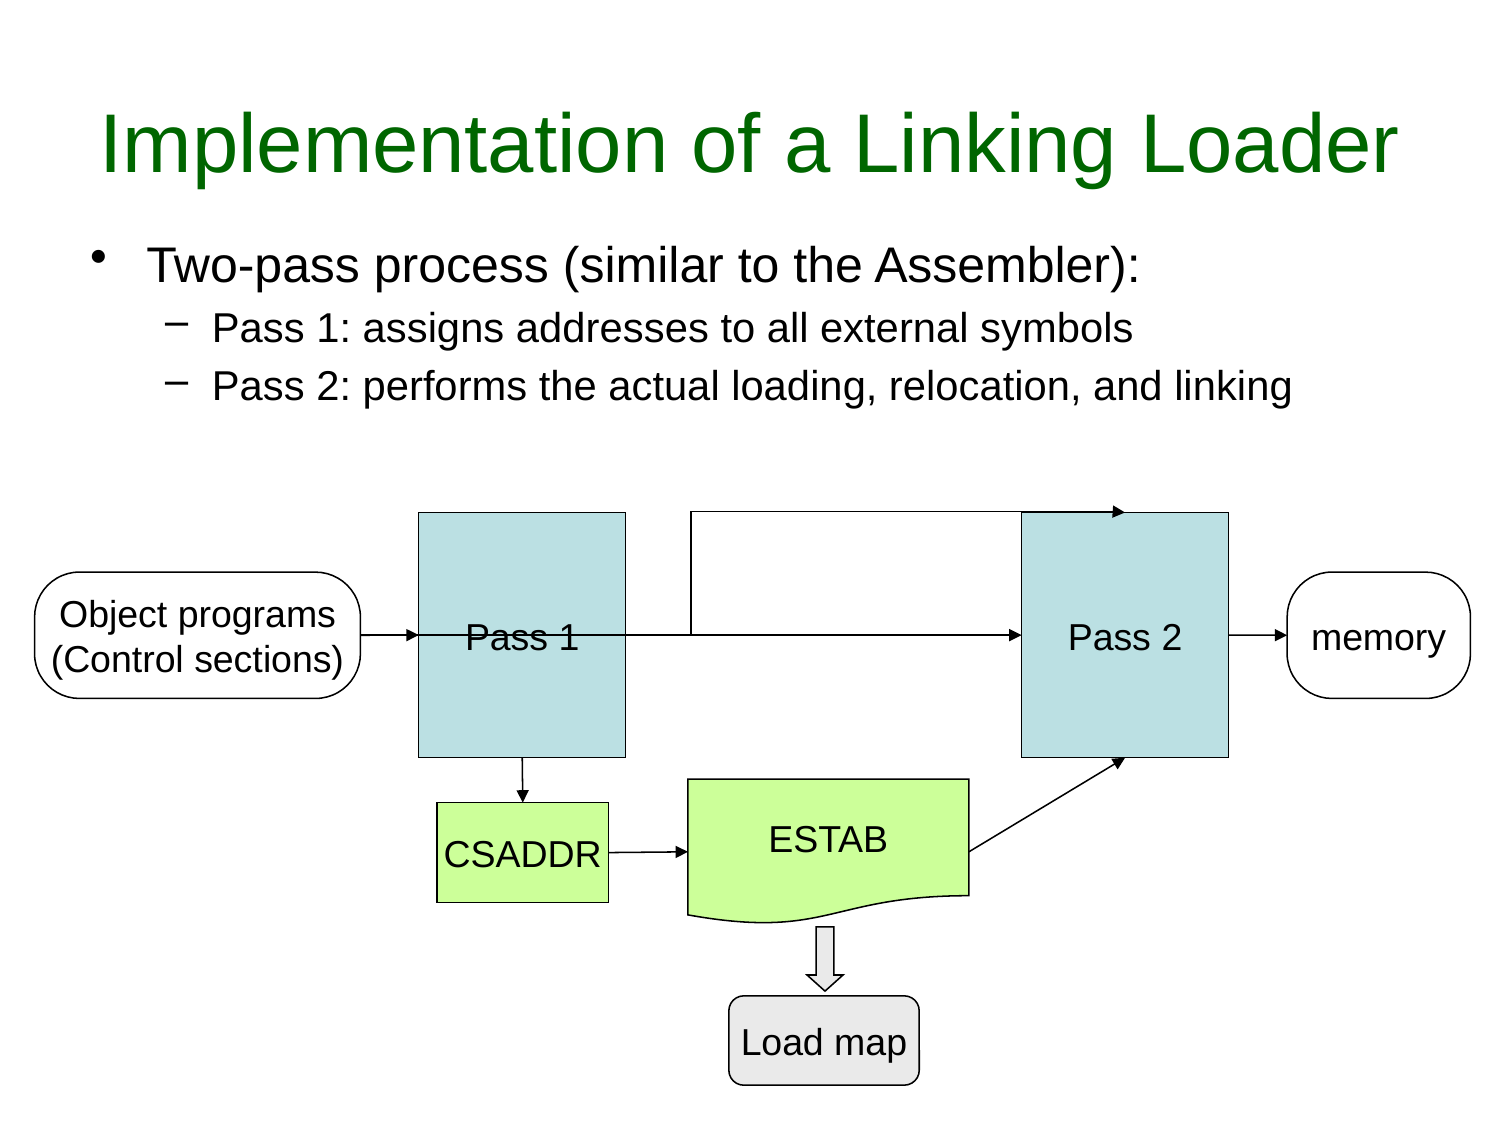

# Implementation of a Linking Loader
Two-pass process (similar to the Assembler):
Pass 1: assigns addresses to all external symbols
Pass 2: performs the actual loading, relocation, and linking
Pass 1
Pass 2
Object programs
(Control sections)
memory
ESTAB
CSADDR

Load map